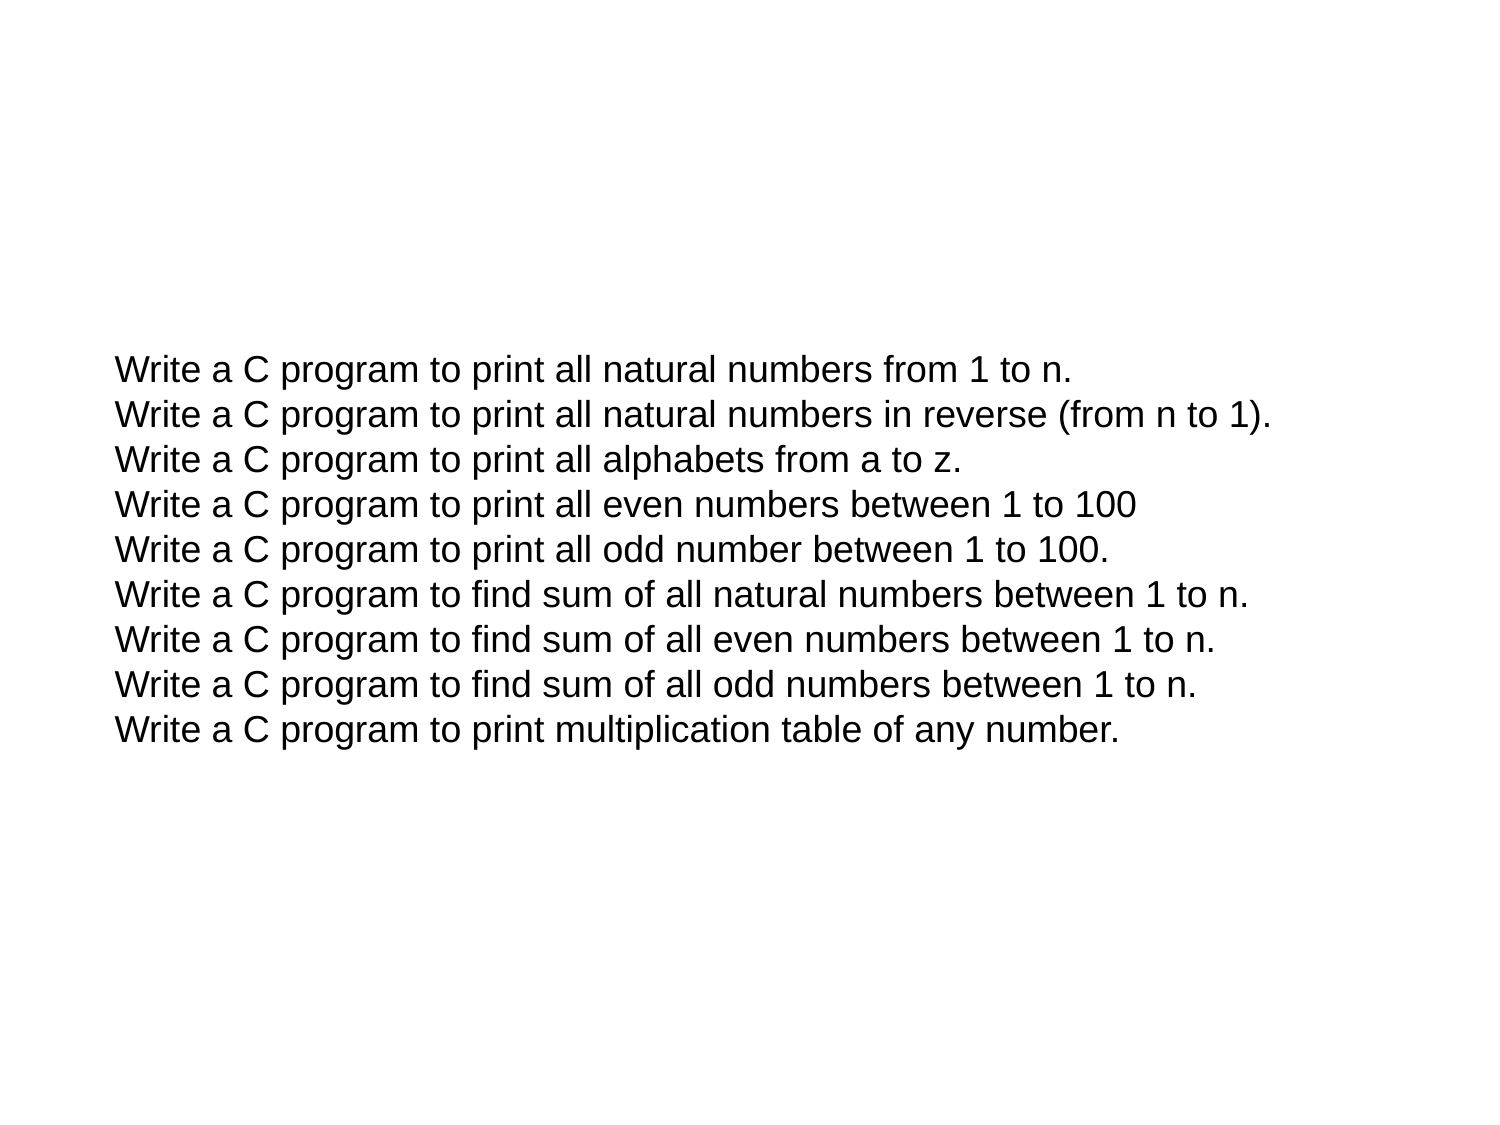

#
Write a C program to print all natural numbers from 1 to n.
Write a C program to print all natural numbers in reverse (from n to 1).
Write a C program to print all alphabets from a to z.
Write a C program to print all even numbers between 1 to 100
Write a C program to print all odd number between 1 to 100.
Write a C program to find sum of all natural numbers between 1 to n.
Write a C program to find sum of all even numbers between 1 to n.
Write a C program to find sum of all odd numbers between 1 to n.
Write a C program to print multiplication table of any number.